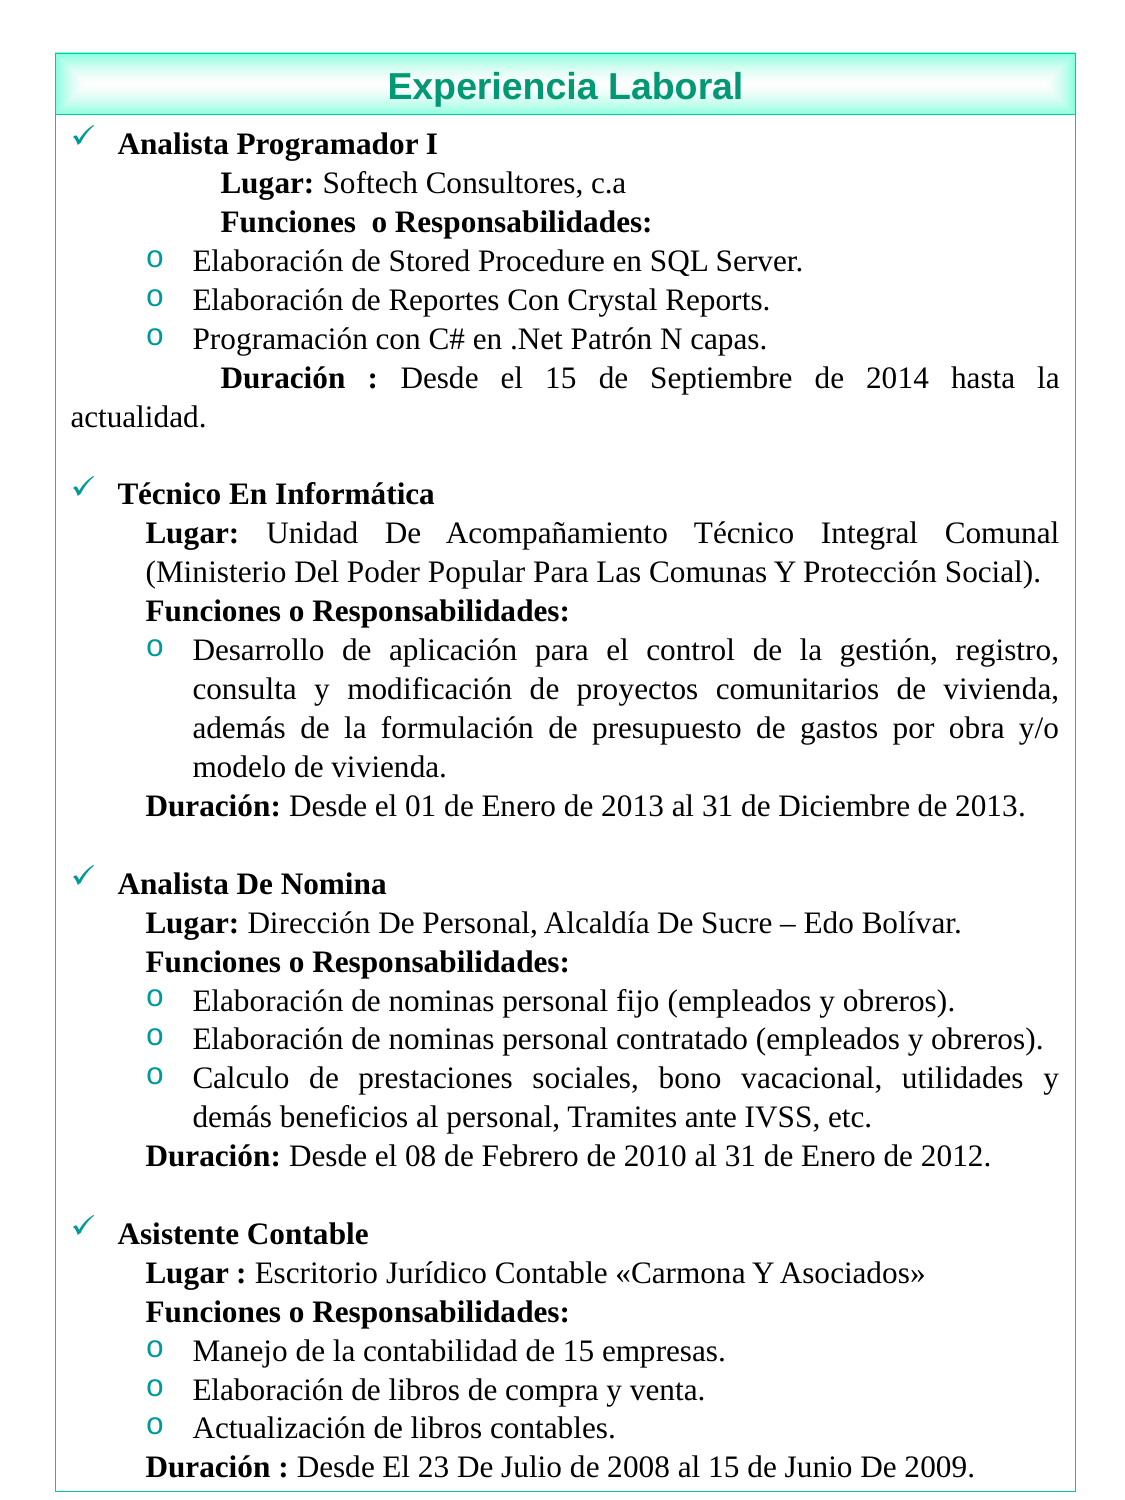

Experiencia Laboral
Analista Programador I
	Lugar: Softech Consultores, c.a
	Funciones  o Responsabilidades:
Elaboración de Stored Procedure en SQL Server.
Elaboración de Reportes Con Crystal Reports.
Programación con C# en .Net Patrón N capas.
	Duración : Desde el 15 de Septiembre de 2014 hasta la actualidad.

Técnico En Informática
Lugar: Unidad De Acompañamiento Técnico Integral Comunal (Ministerio Del Poder Popular Para Las Comunas Y Protección Social).
Funciones o Responsabilidades:
Desarrollo de aplicación para el control de la gestión, registro, consulta y modificación de proyectos comunitarios de vivienda, además de la formulación de presupuesto de gastos por obra y/o modelo de vivienda.
Duración: Desde el 01 de Enero de 2013 al 31 de Diciembre de 2013.

Analista De Nomina
Lugar: Dirección De Personal, Alcaldía De Sucre – Edo Bolívar.
Funciones o Responsabilidades:
Elaboración de nominas personal fijo (empleados y obreros).
Elaboración de nominas personal contratado (empleados y obreros).
Calculo de prestaciones sociales, bono vacacional, utilidades y demás beneficios al personal, Tramites ante IVSS, etc.
Duración: Desde el 08 de Febrero de 2010 al 31 de Enero de 2012.

Asistente Contable
Lugar : Escritorio Jurídico Contable «Carmona Y Asociados»
Funciones o Responsabilidades:
Manejo de la contabilidad de 15 empresas.
Elaboración de libros de compra y venta.
Actualización de libros contables.
Duración : Desde El 23 De Julio de 2008 al 15 de Junio De 2009.